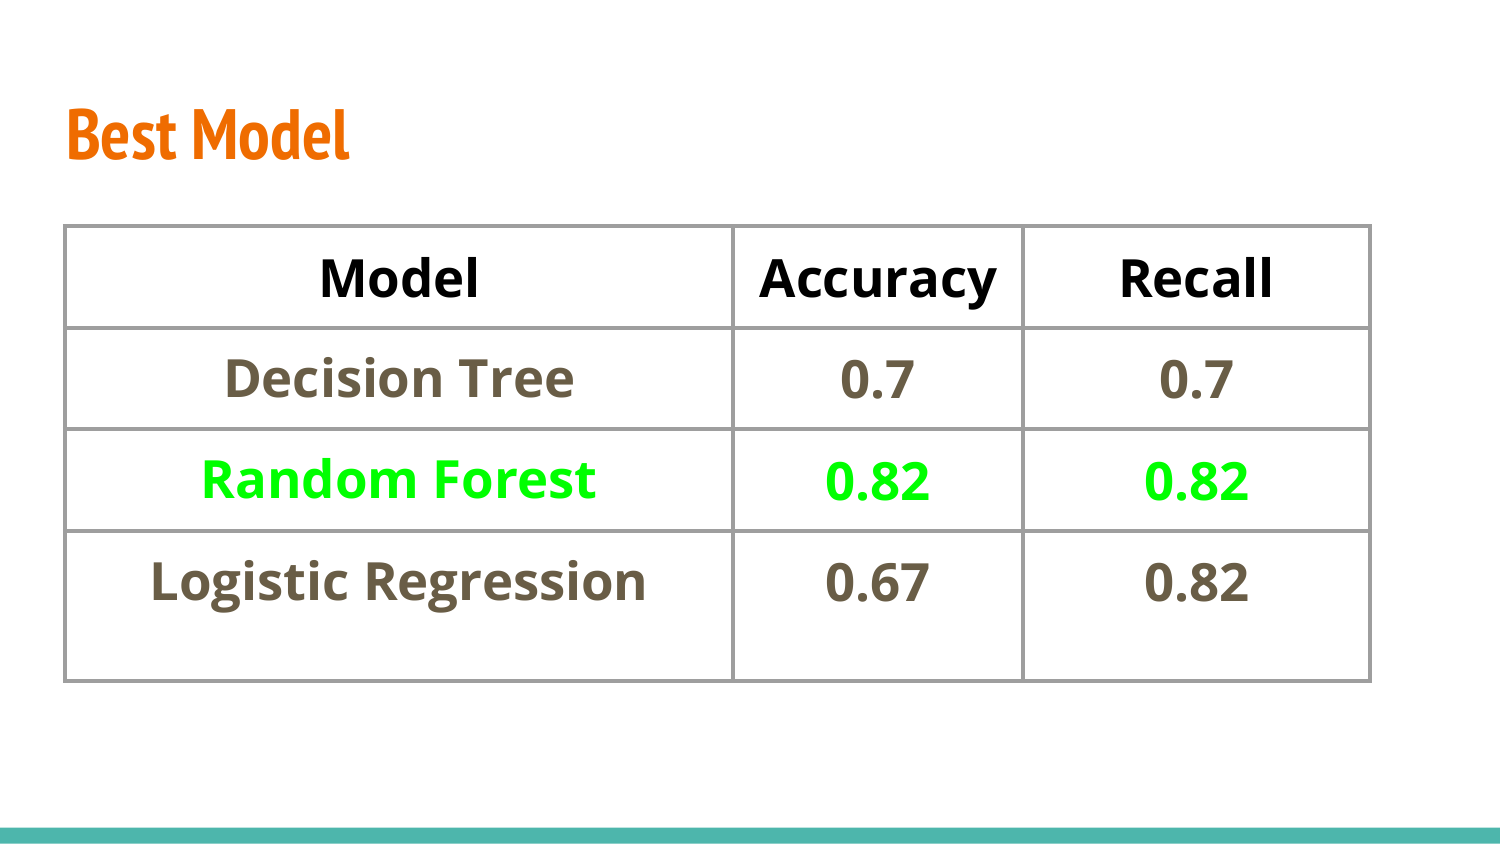

# Best Model
| Model | Accuracy | Recall |
| --- | --- | --- |
| Decision Tree | 0.7 | 0.7 |
| Random Forest | 0.82 | 0.82 |
| Logistic Regression | 0.67 | 0.82 |